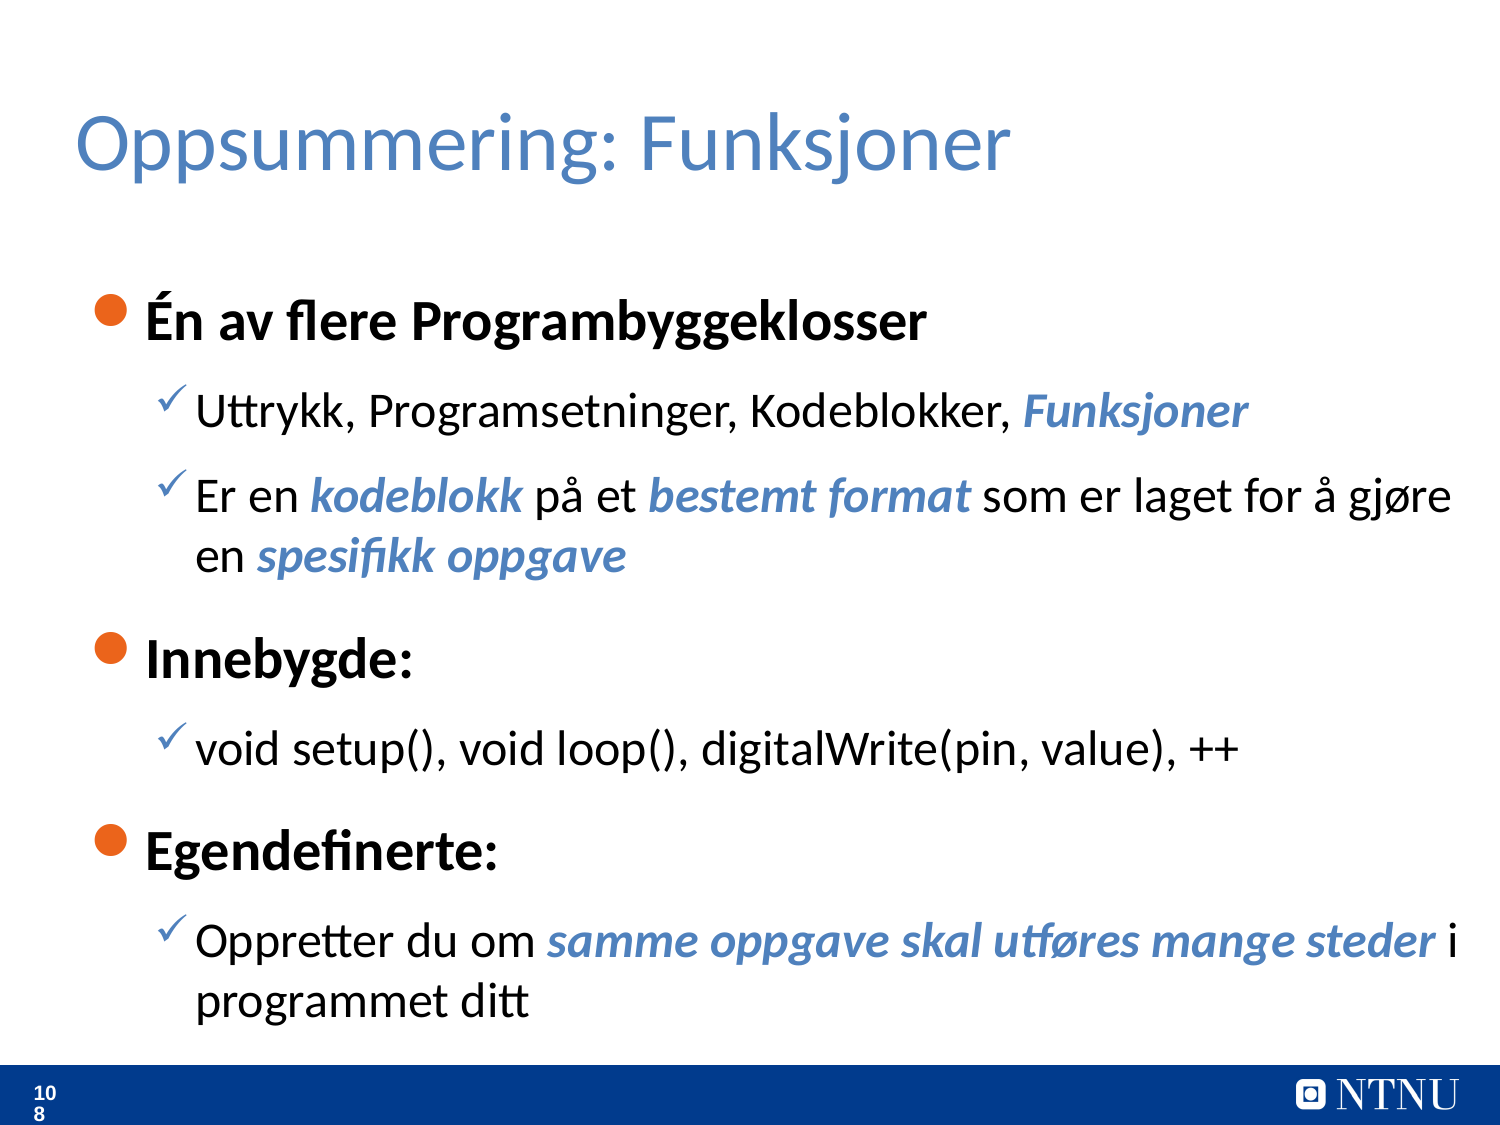

Oppsummering: Funksjoner
Én av flere Programbyggeklosser
Uttrykk, Programsetninger, Kodeblokker, Funksjoner
Er en kodeblokk på et bestemt format som er laget for å gjøre en spesifikk oppgave
Innebygde:
void setup(), void loop(), digitalWrite(pin, value), ++
Egendefinerte:
Oppretter du om samme oppgave skal utføres mange steder i programmet ditt